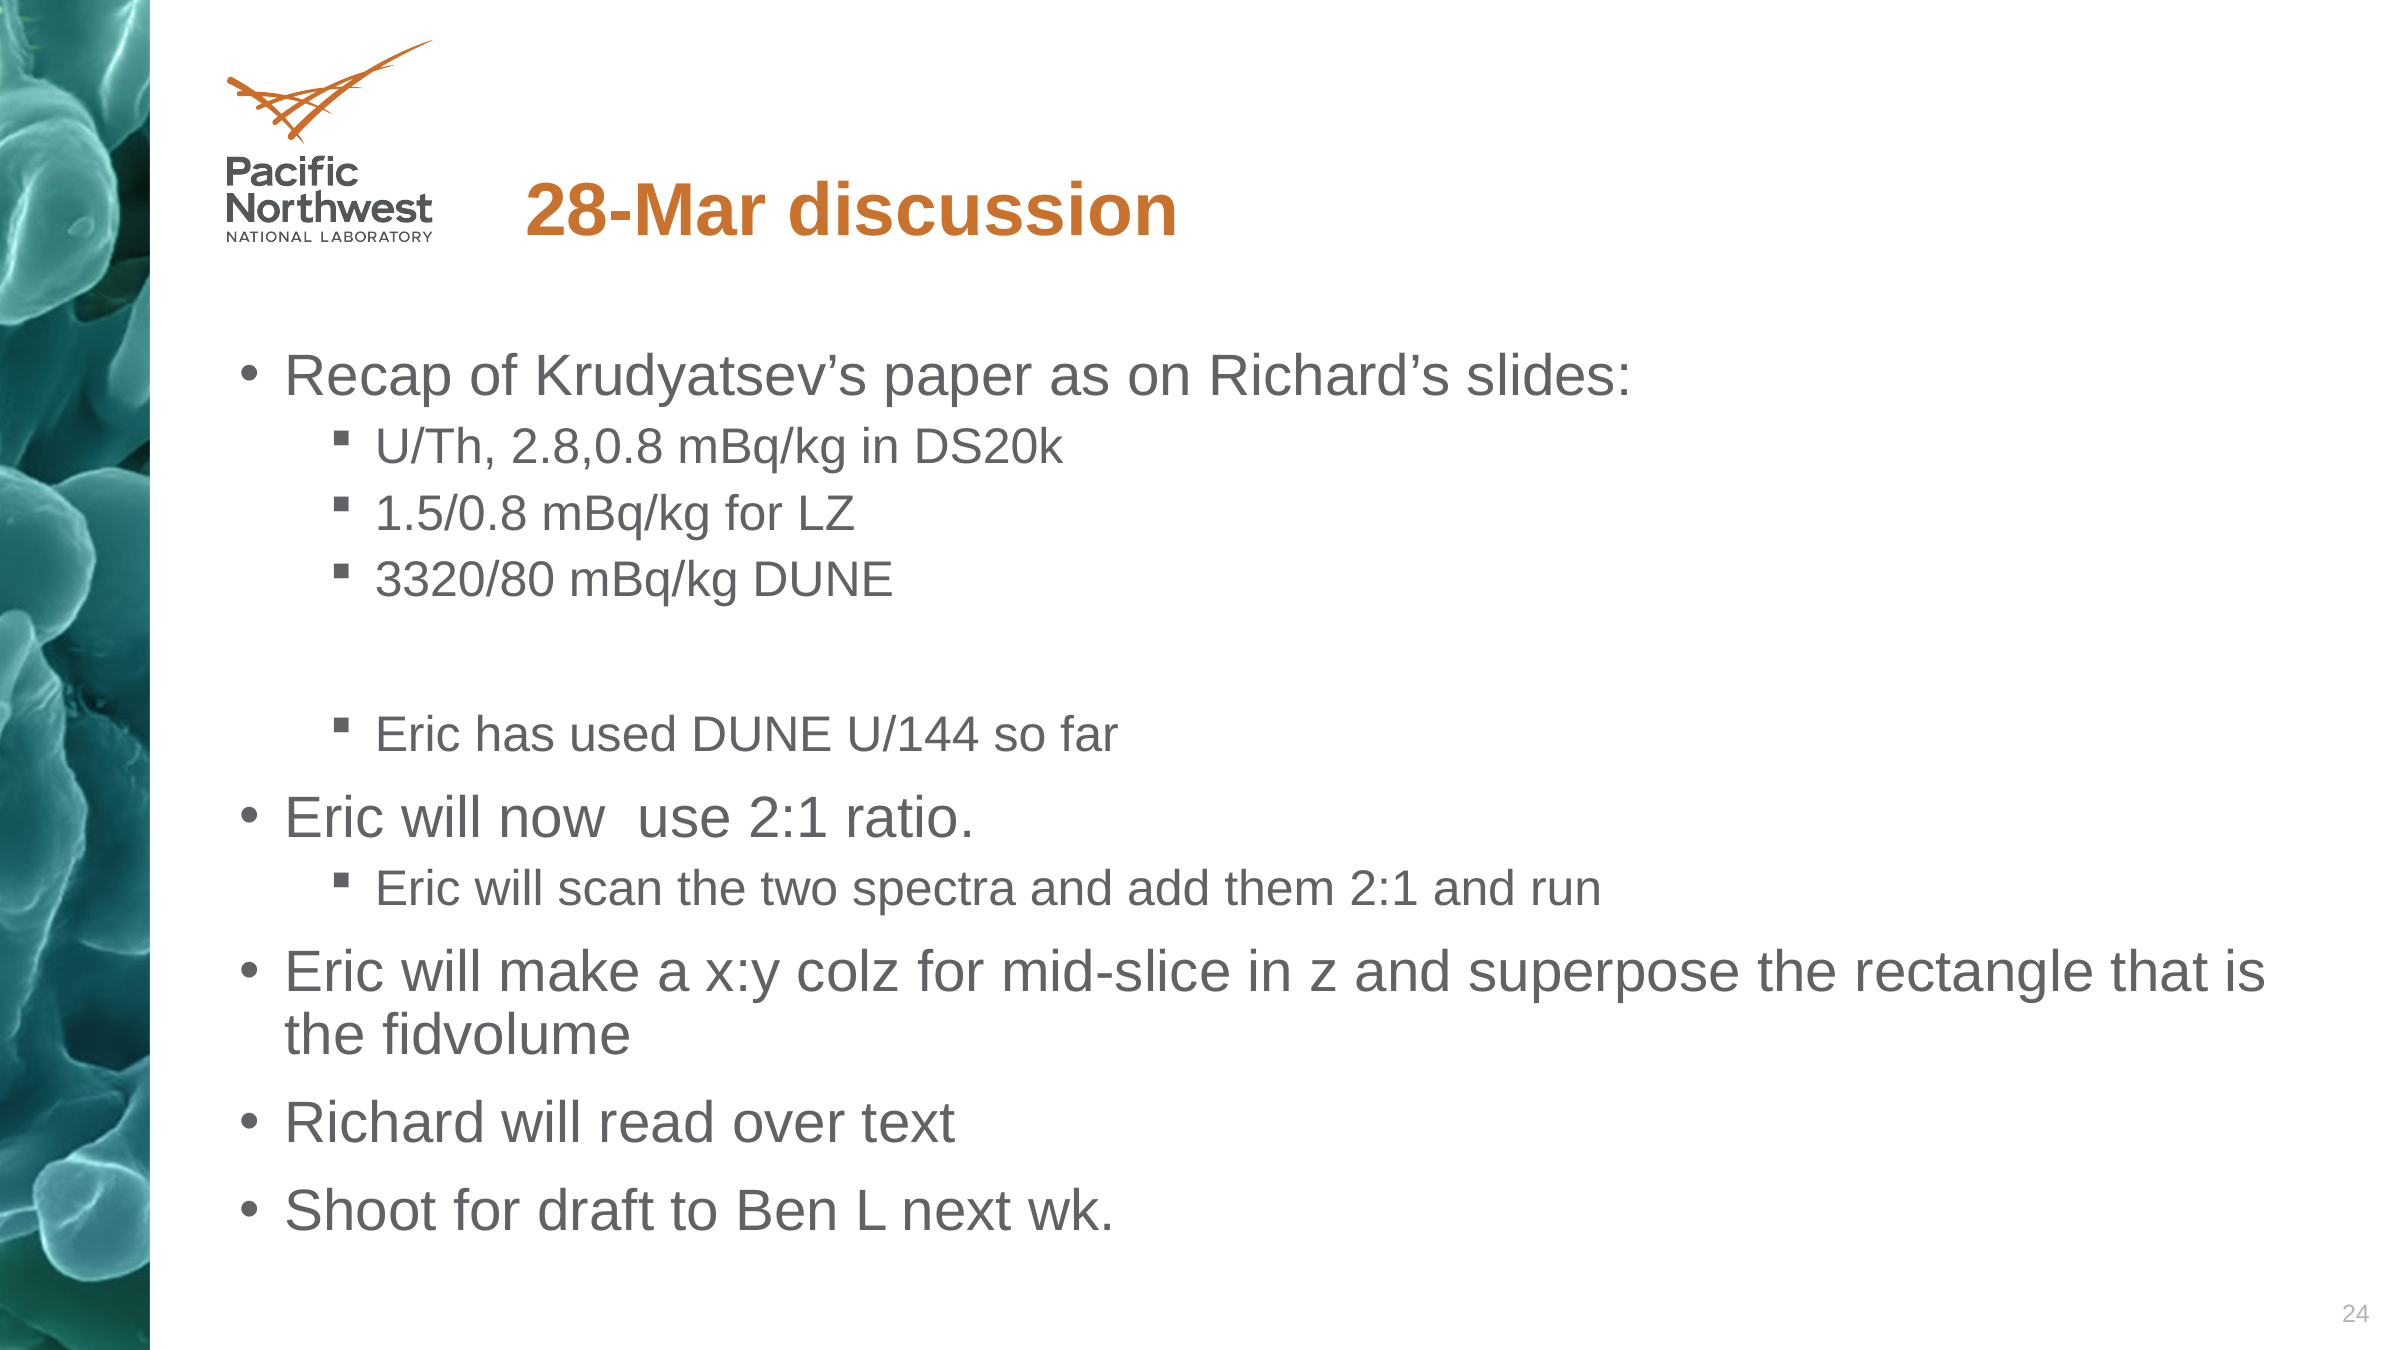

# 28-Mar discussion
Recap of Krudyatsev’s paper as on Richard’s slides:
U/Th, 2.8,0.8 mBq/kg in DS20k
1.5/0.8 mBq/kg for LZ
3320/80 mBq/kg DUNE

Eric has used DUNE U/144 so far
Eric will now  use 2:1 ratio.
Eric will scan the two spectra and add them 2:1 and run
Eric will make a x:y colz for mid-slice in z and superpose the rectangle that is the fidvolume
Richard will read over text
Shoot for draft to Ben L next wk.
24